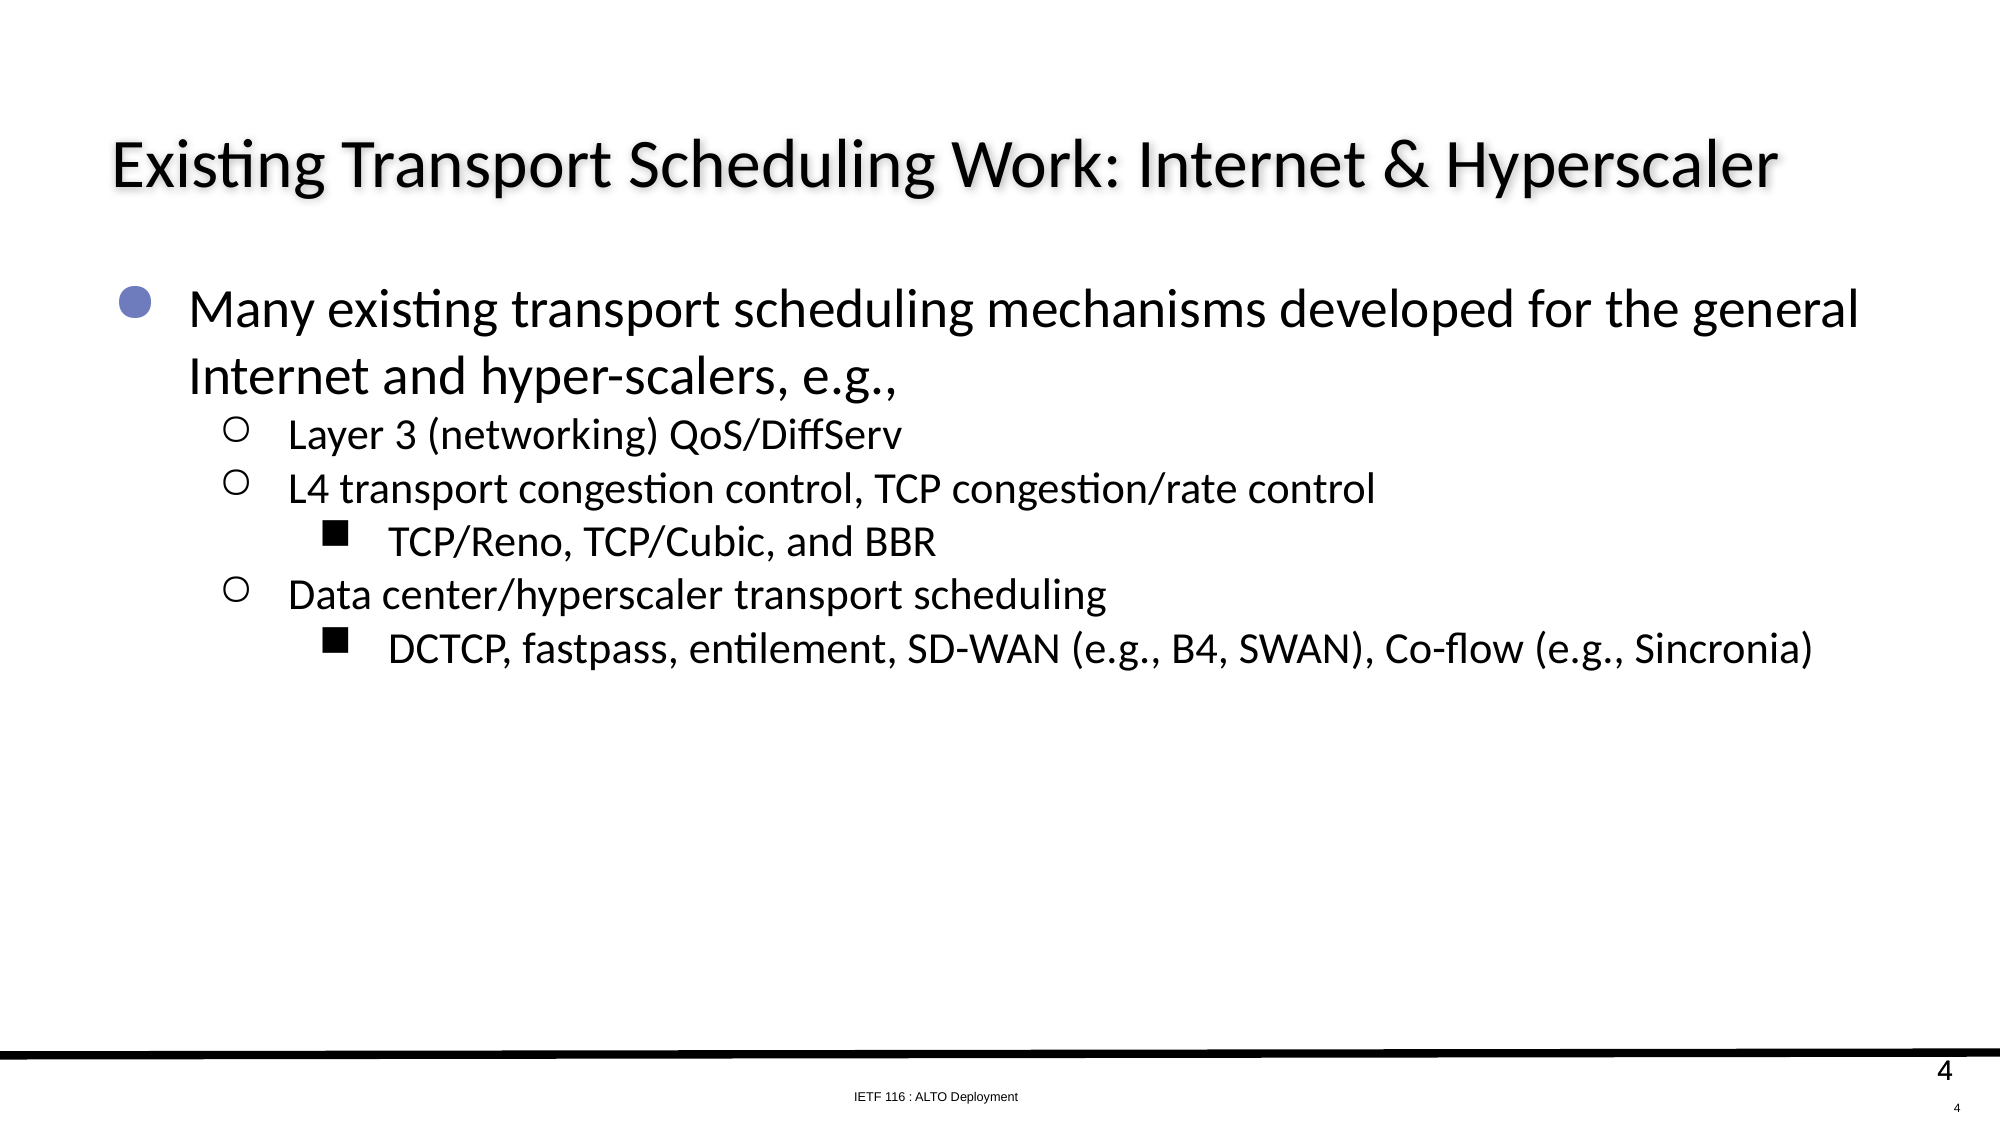

# Existing Transport Scheduling Work: Internet & Hyperscaler
Many existing transport scheduling mechanisms developed for the general Internet and hyper-scalers, e.g.,
Layer 3 (networking) QoS/DiffServ
L4 transport congestion control, TCP congestion/rate control
TCP/Reno, TCP/Cubic, and BBR
Data center/hyperscaler transport scheduling
DCTCP, fastpass, entilement, SD-WAN (e.g., B4, SWAN), Co-flow (e.g., Sincronia)
4
4